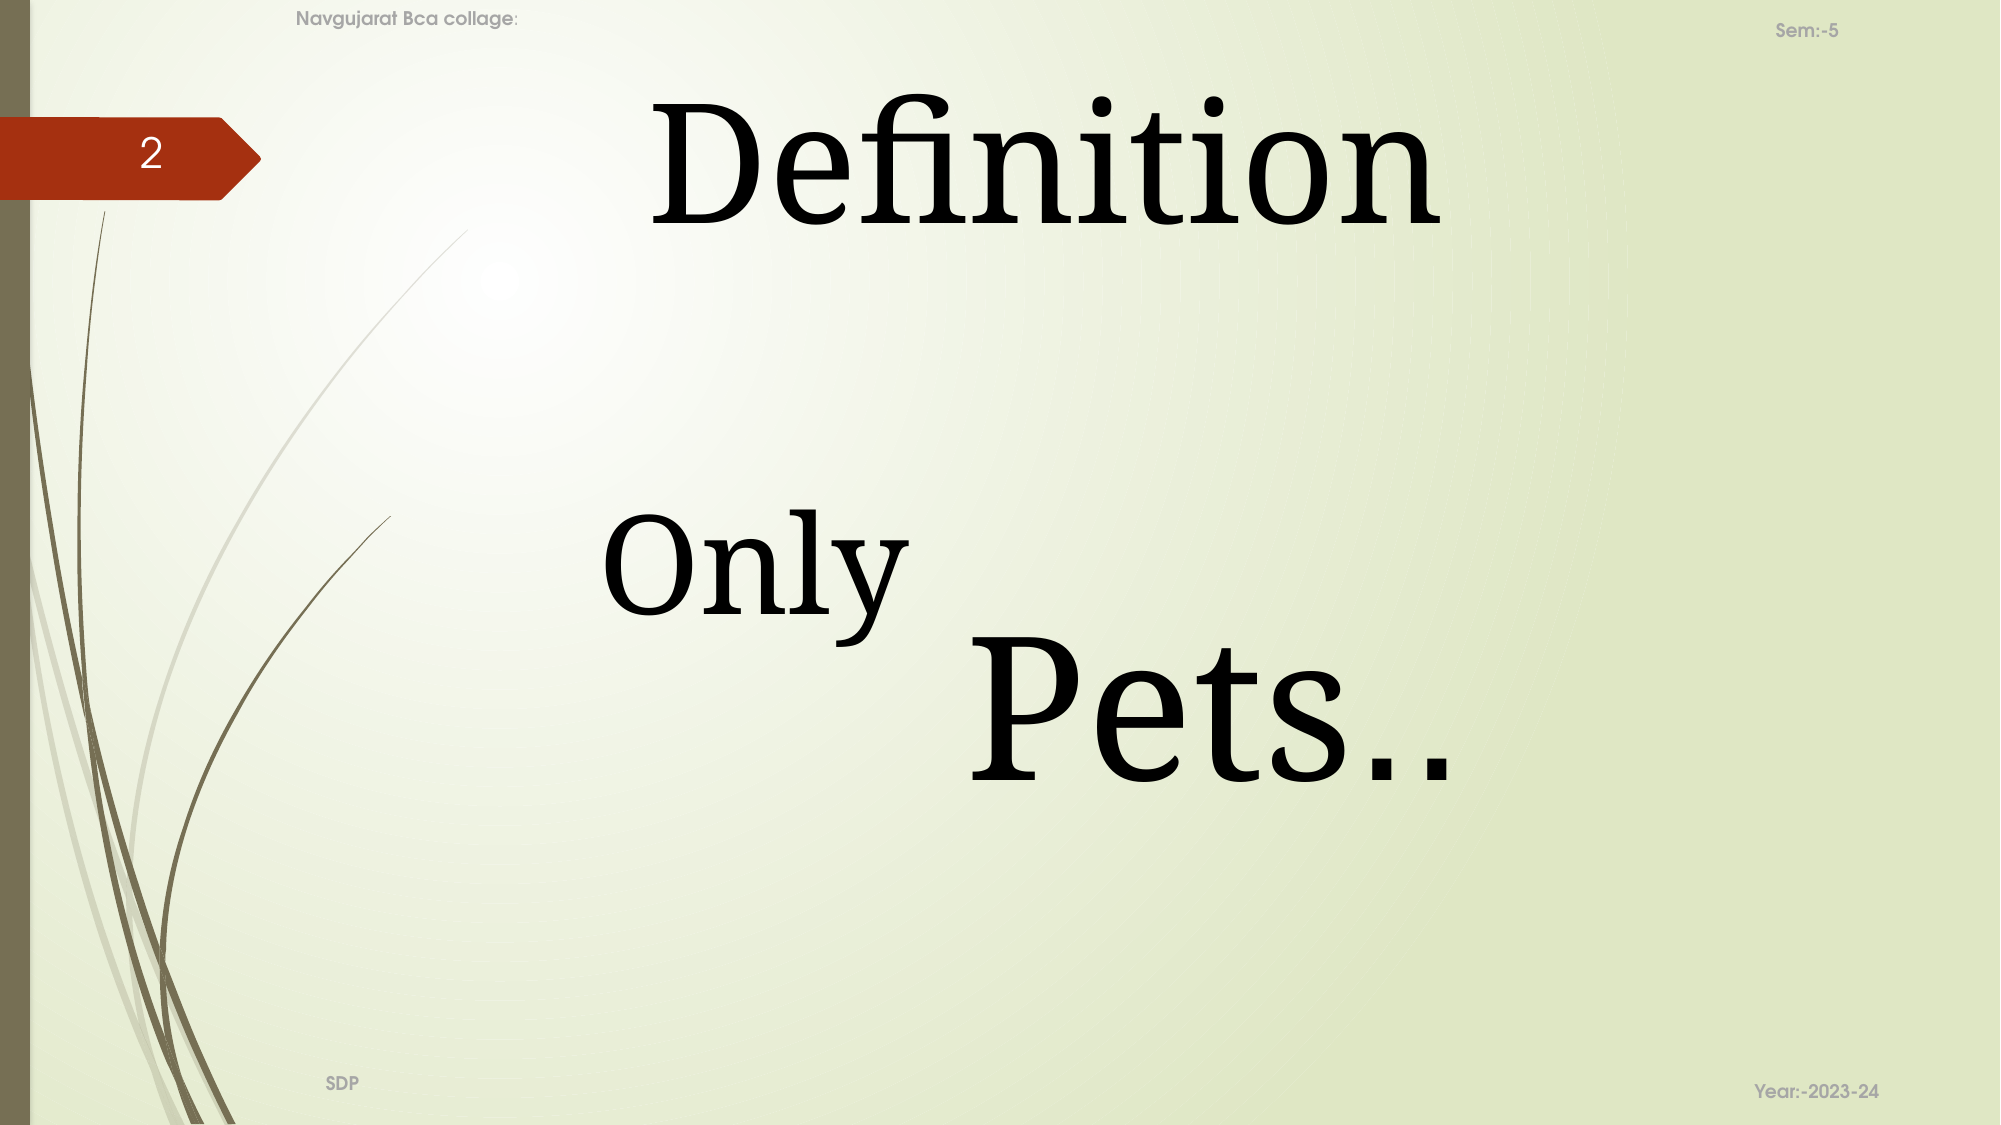

Sem:-5
Navgujarat Bca collage:
Definition
2

Only

Pets..

Year:-2023-24
SDP